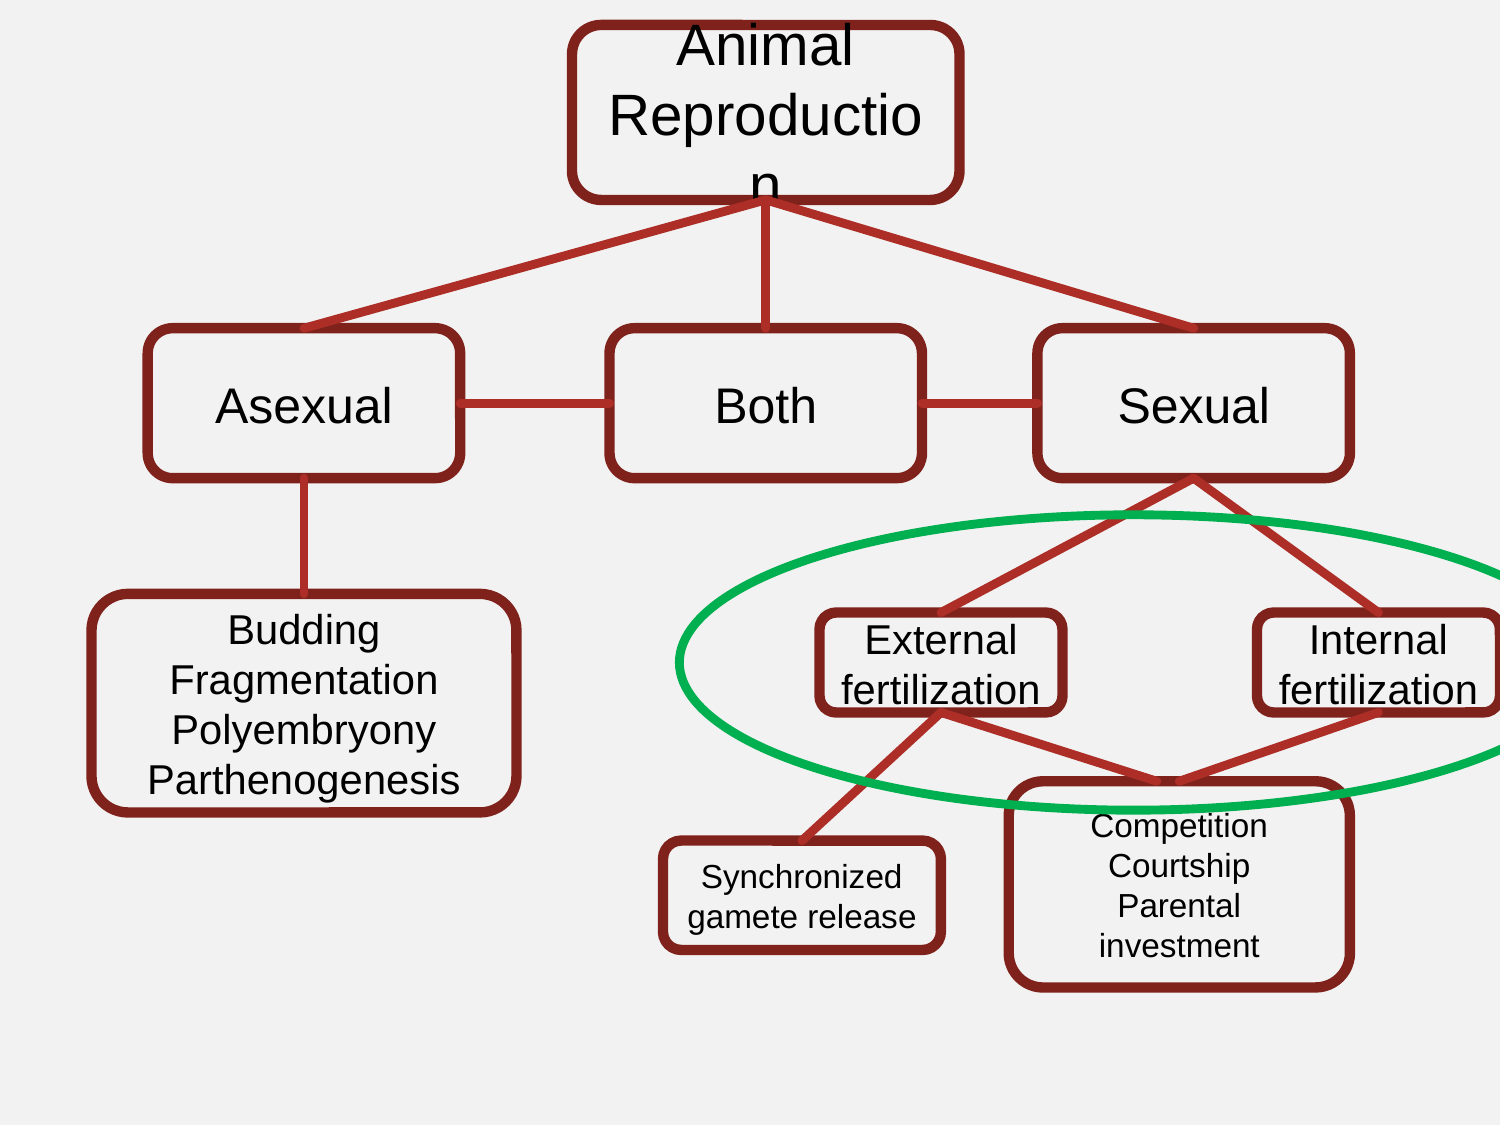

Animal Reproduction
Asexual
Both
Sexual

Budding
Fragmentation
Polyembryony
Parthenogenesis
External fertilization
Internal fertilization
Competition
Courtship
Parental investment
Synchronized gamete release